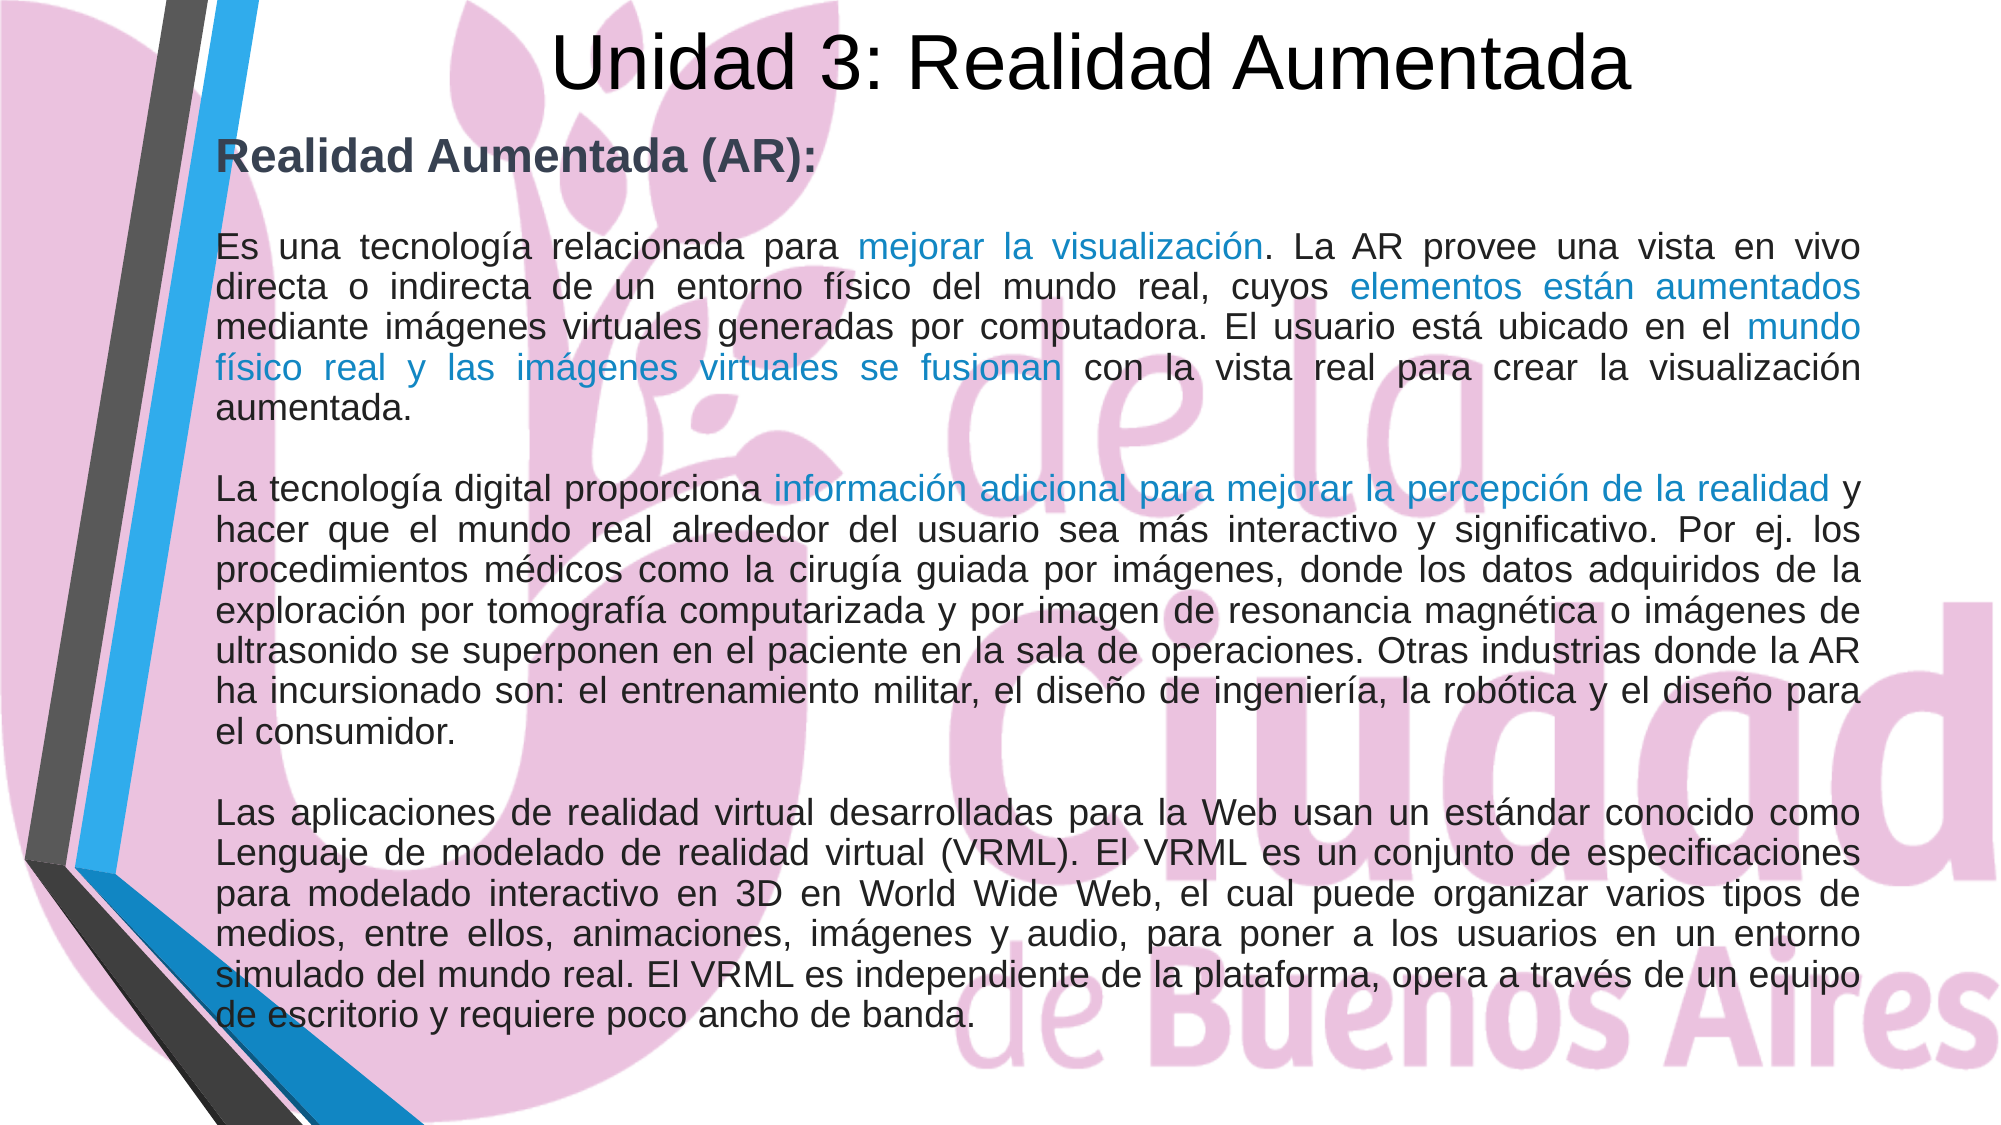

# Unidad 3: Realidad Aumentada
Realidad Aumentada (AR):

Es una tecnología relacionada para mejorar la visualización. La AR provee una vista en vivo directa o indirecta de un entorno físico del mundo real, cuyos elementos están aumentados mediante imágenes virtuales generadas por computadora. El usuario está ubicado en el mundo físico real y las imágenes virtuales se fusionan con la vista real para crear la visualización aumentada.

La tecnología digital proporciona información adicional para mejorar la percepción de la realidad y hacer que el mundo real alrededor del usuario sea más interactivo y significativo. Por ej. los procedimientos médicos como la cirugía guiada por imágenes, donde los datos adquiridos de la exploración por tomografía computarizada y por imagen de resonancia magnética o imágenes de ultrasonido se superponen en el paciente en la sala de operaciones. Otras industrias donde la AR ha incursionado son: el entrenamiento militar, el diseño de ingeniería, la robótica y el diseño para el consumidor.

Las aplicaciones de realidad virtual desarrolladas para la Web usan un estándar conocido como Lenguaje de modelado de realidad virtual (VRML). El VRML es un conjunto de especificaciones para modelado interactivo en 3D en World Wide Web, el cual puede organizar varios tipos de medios, entre ellos, animaciones, imágenes y audio, para poner a los usuarios en un entorno simulado del mundo real. El VRML es independiente de la plataforma, opera a través de un equipo de escritorio y requiere poco ancho de banda.